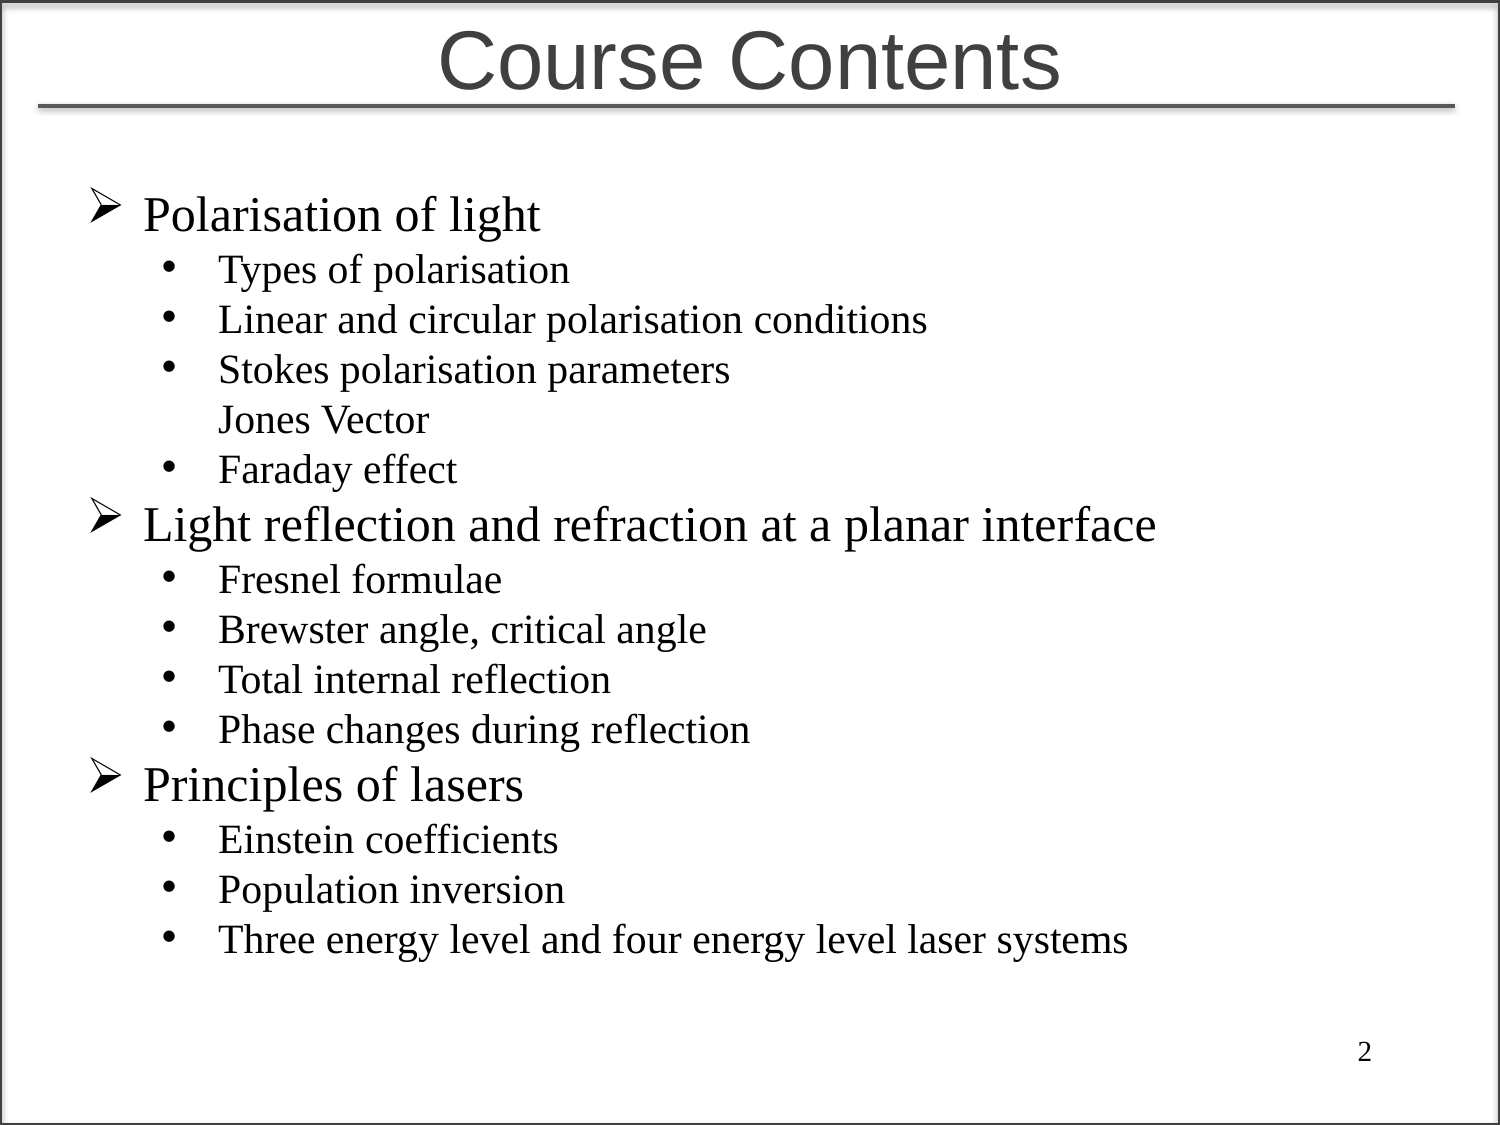

Course Contents

Polarisation of light
Types of polarisation
Linear and circular polarisation conditions
Stokes polarisation parameters
Jones Vector
Faraday effect
Light reflection and refraction at a planar interface
Fresnel formulae
Brewster angle, critical angle
Total internal reflection
Phase changes during reflection
Principles of lasers
Einstein coefficients
Population inversion
Three energy level and four energy level laser systems

2